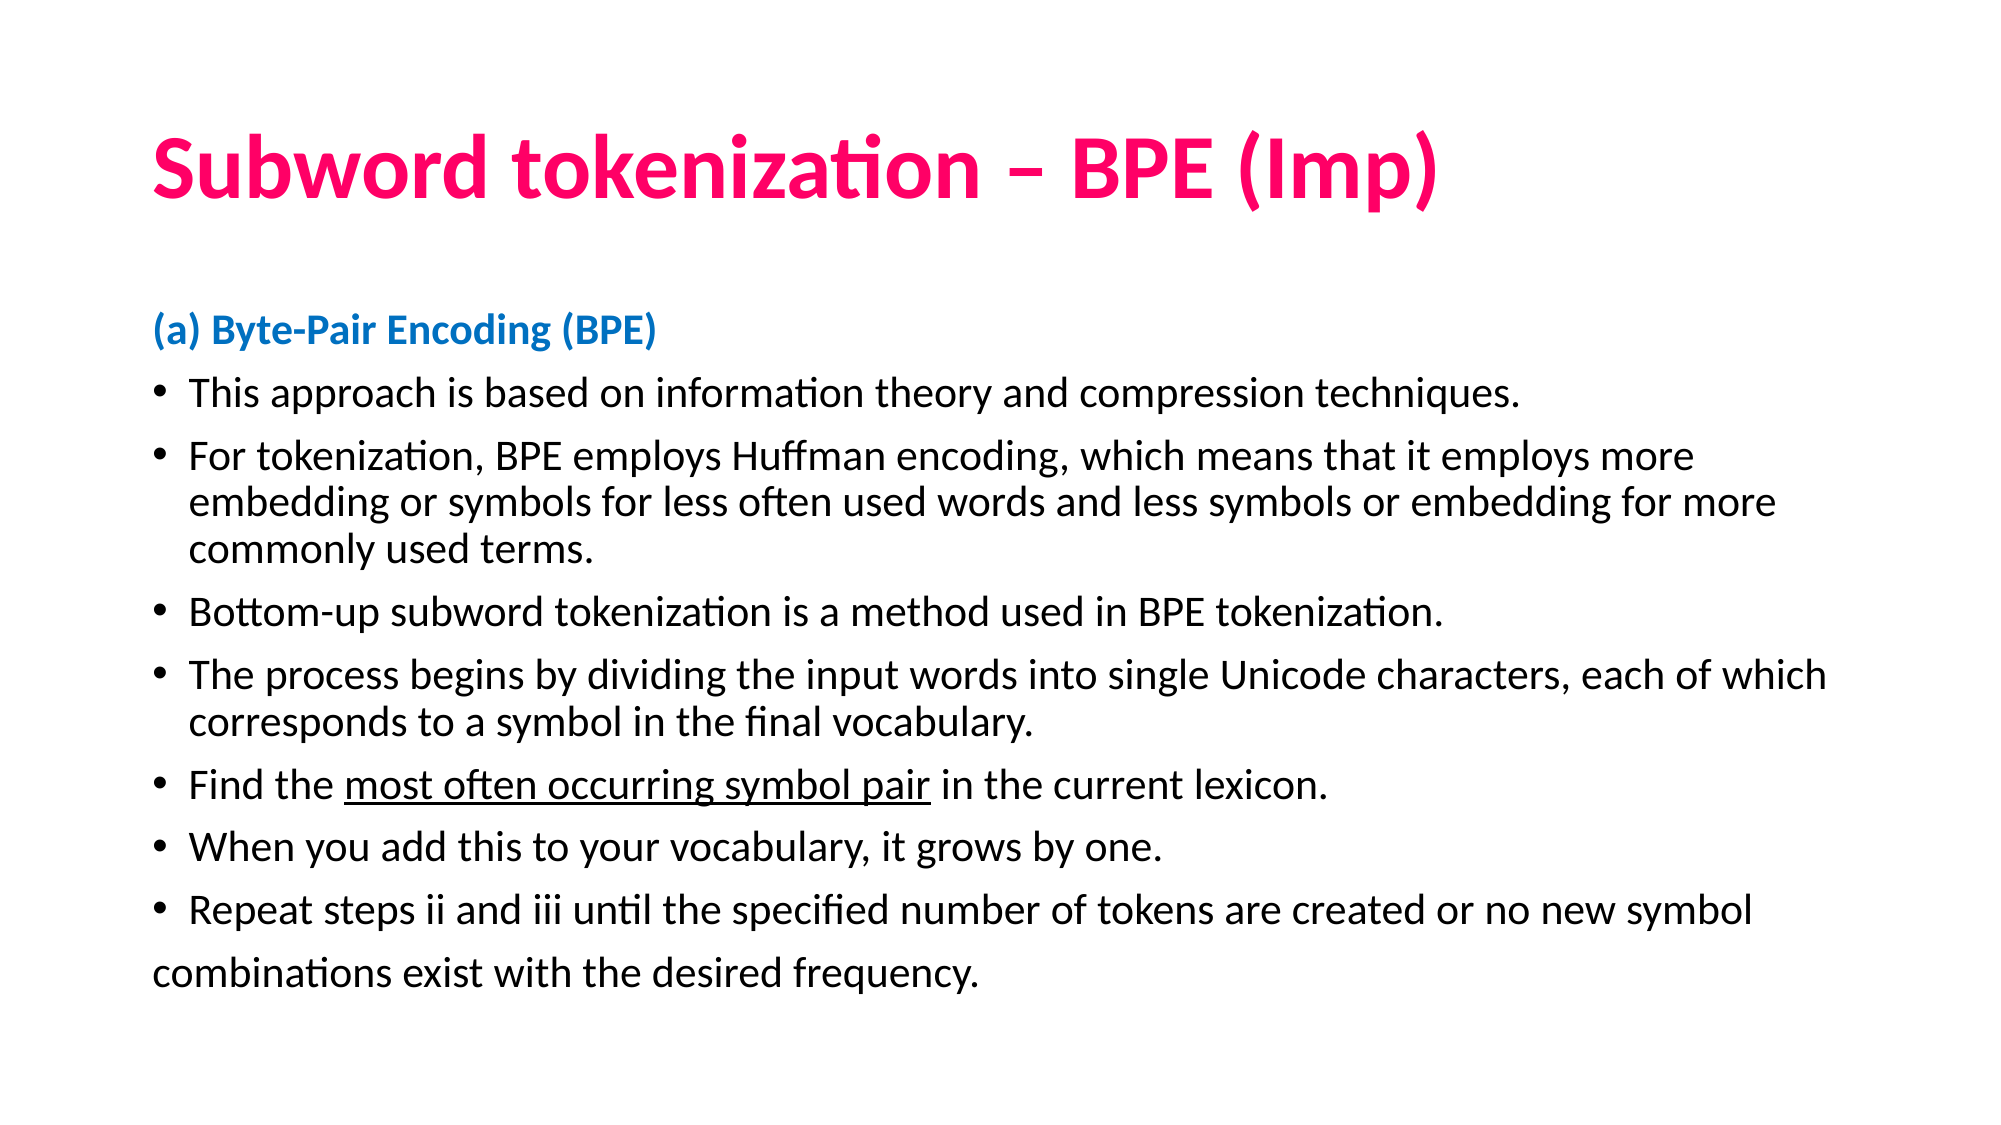

# Subword tokenization – BPE (Imp)
(a) Byte-Pair Encoding (BPE)
This approach is based on information theory and compression techniques.
For tokenization, BPE employs Huffman encoding, which means that it employs more embedding or symbols for less often used words and less symbols or embedding for more commonly used terms.
Bottom-up subword tokenization is a method used in BPE tokenization.
The process begins by dividing the input words into single Unicode characters, each of which corresponds to a symbol in the final vocabulary.
Find the most often occurring symbol pair in the current lexicon.
When you add this to your vocabulary, it grows by one.
Repeat steps ii and iii until the specified number of tokens are created or no new symbol
combinations exist with the desired frequency.